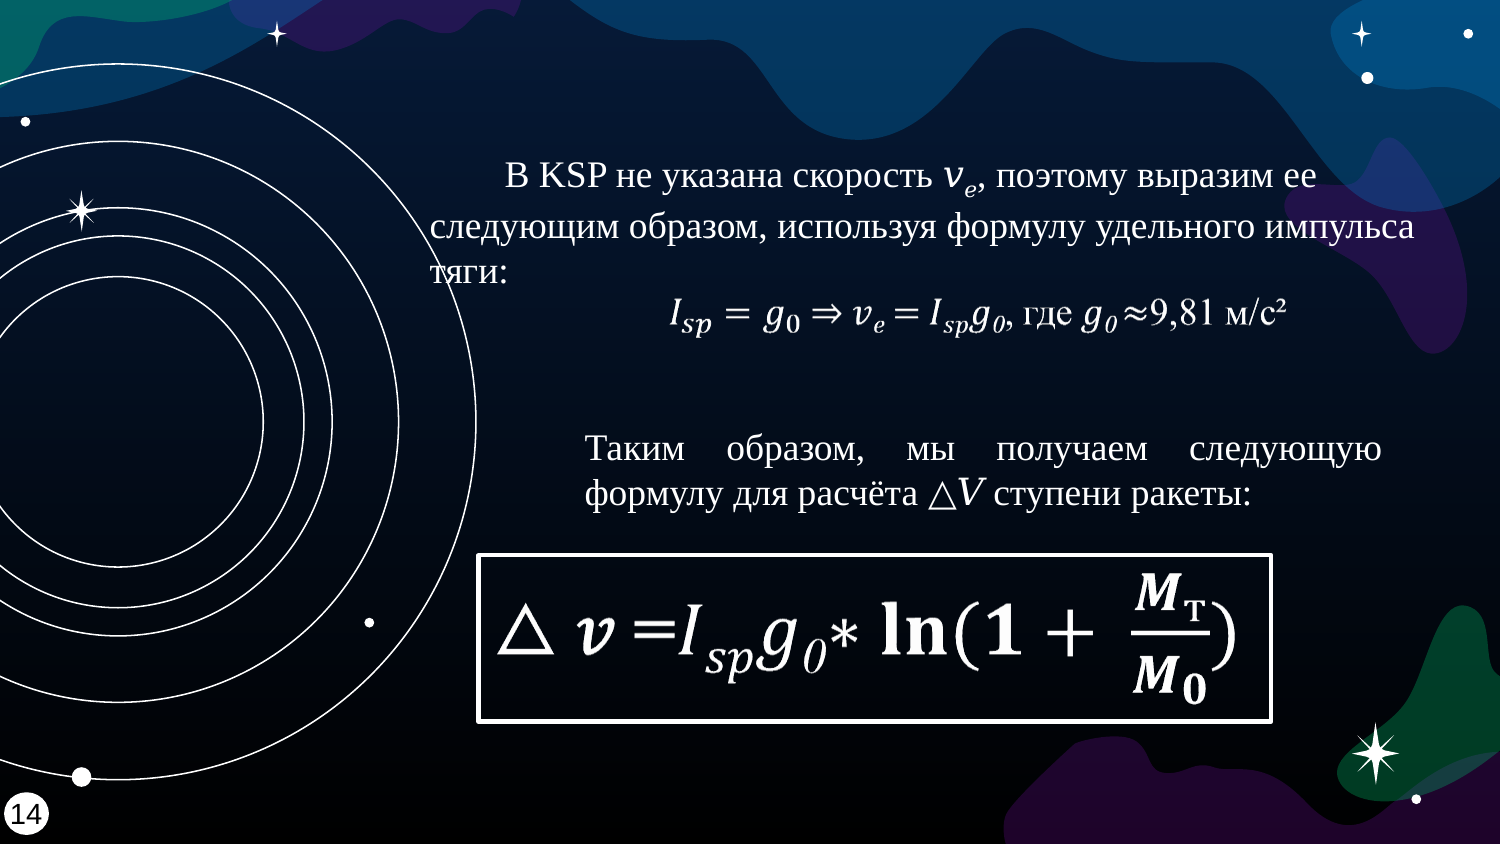

В KSP не указана скорость 𝑣𝑒, поэтому выразим ее следующим образом, используя формулу удельного импульса тяги:

Таким образом, мы получаем следующую формулу для расчёта △𝑉 ступени ракеты:

14